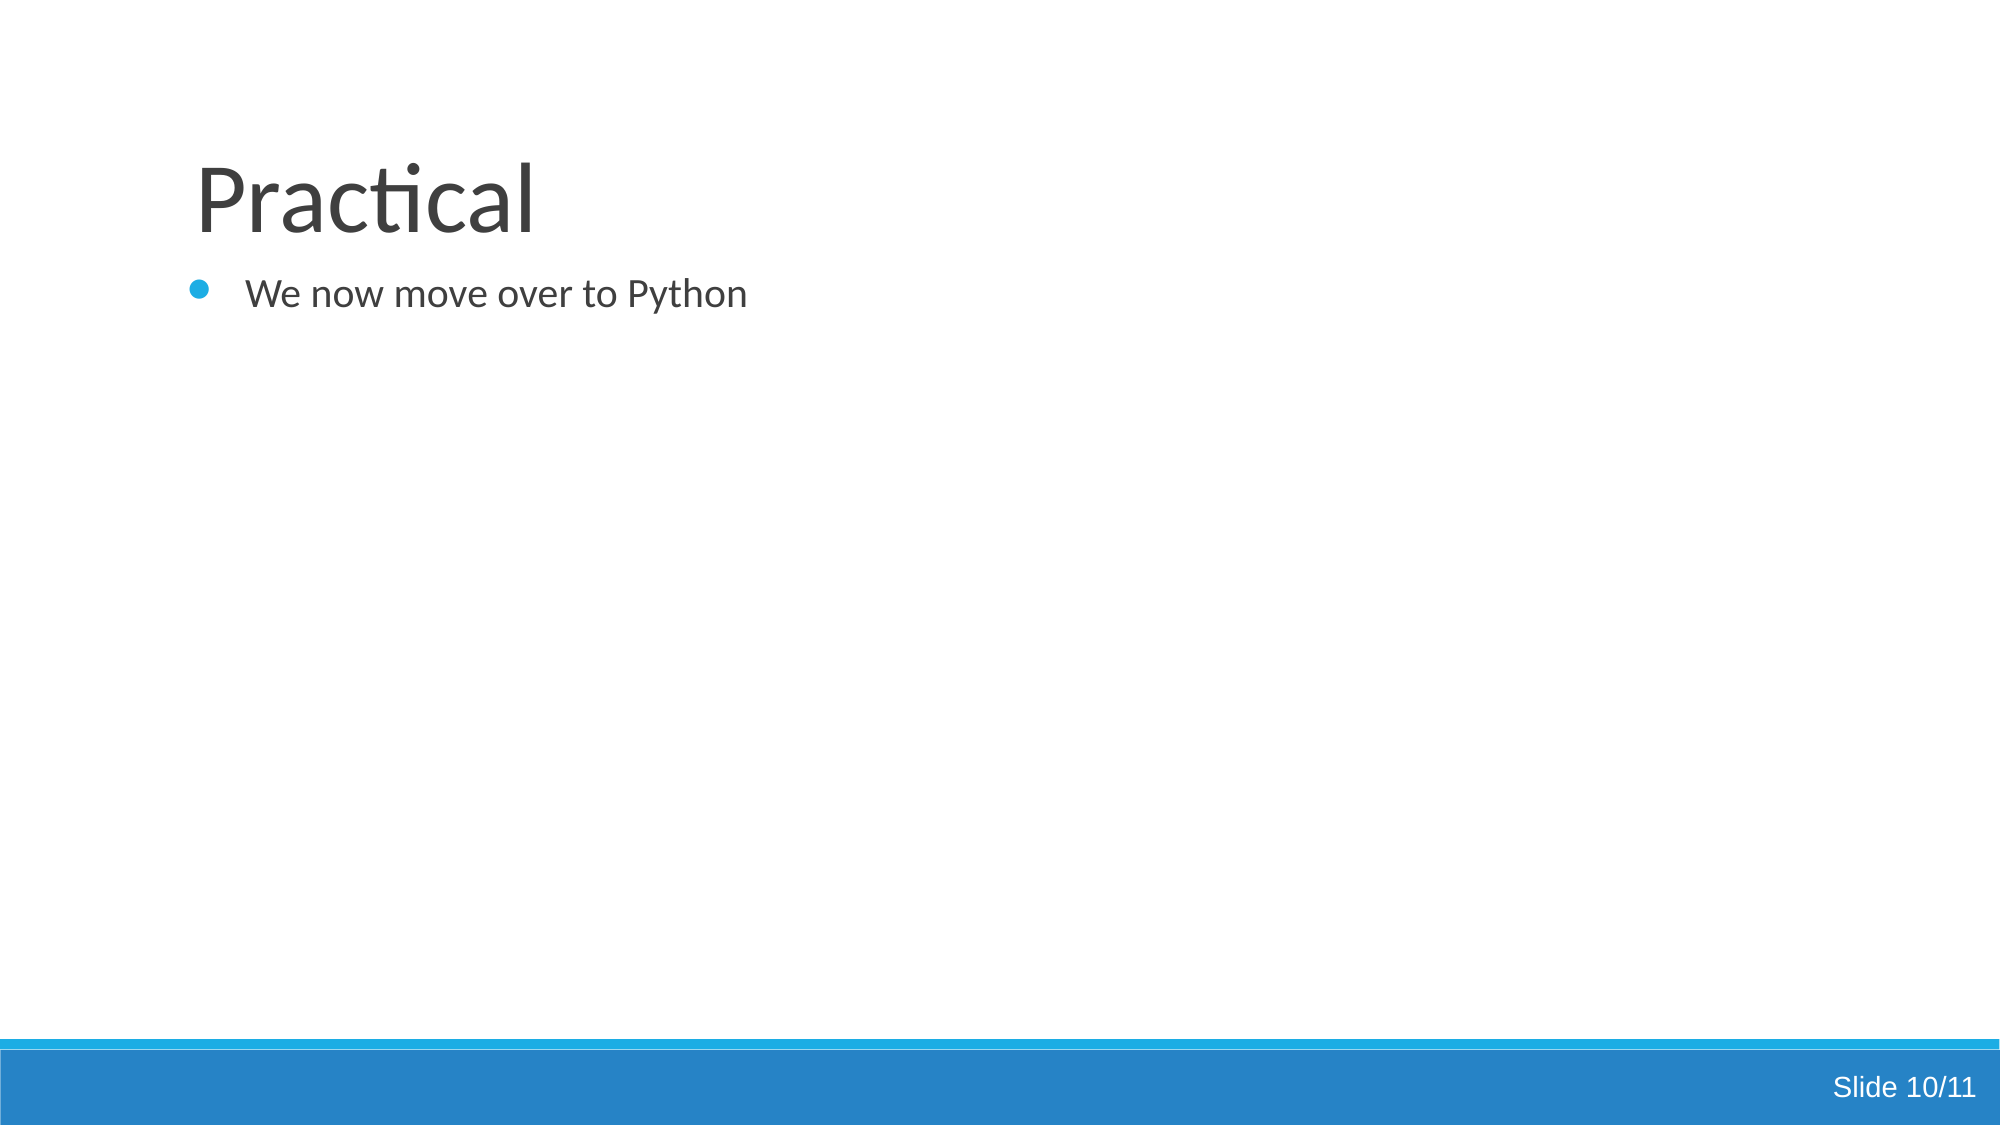

# Practical

We now move over to Python
Slide 10/11